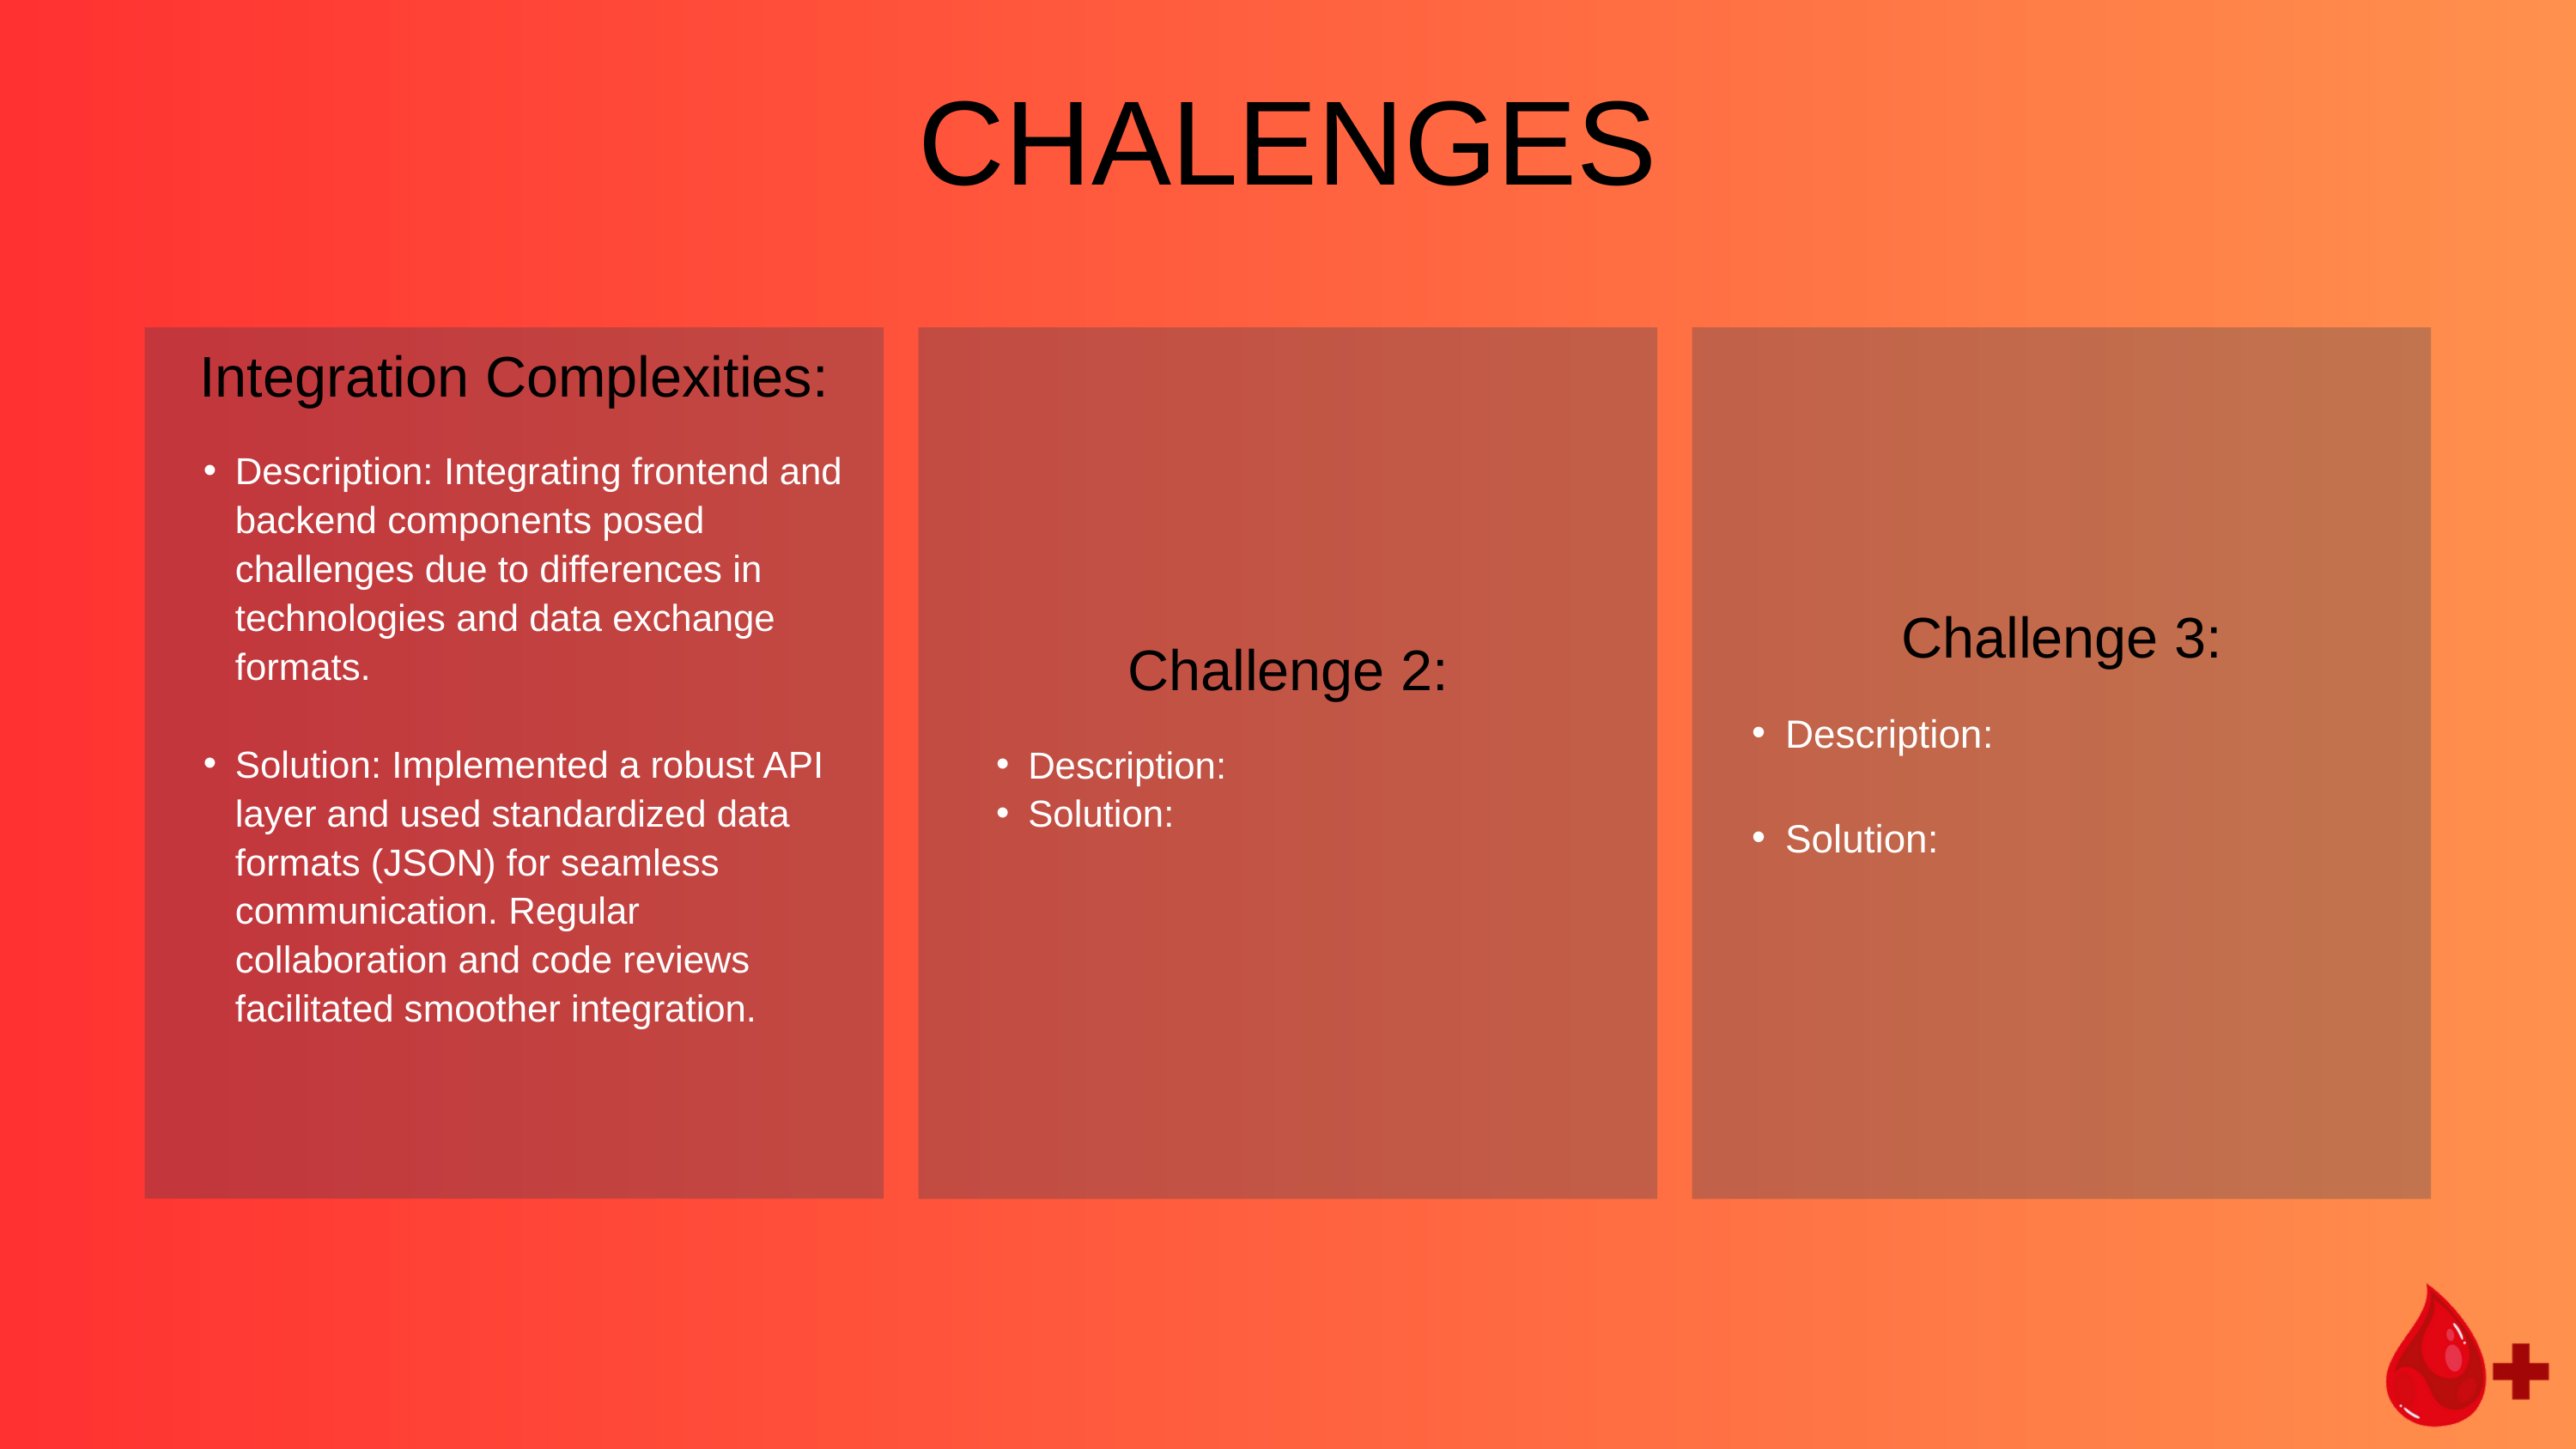

CHALENGES

Integration Complexities:
Description: Integrating frontend and backend components posed challenges due to differences in technologies and data exchange formats.

Solution: Implemented a robust API layer and used standardized data formats (JSON) for seamless communication. Regular collaboration and code reviews facilitated smoother integration.

Challenge 3:
Description:

Solution:

Challenge 2:
Description:
Solution: